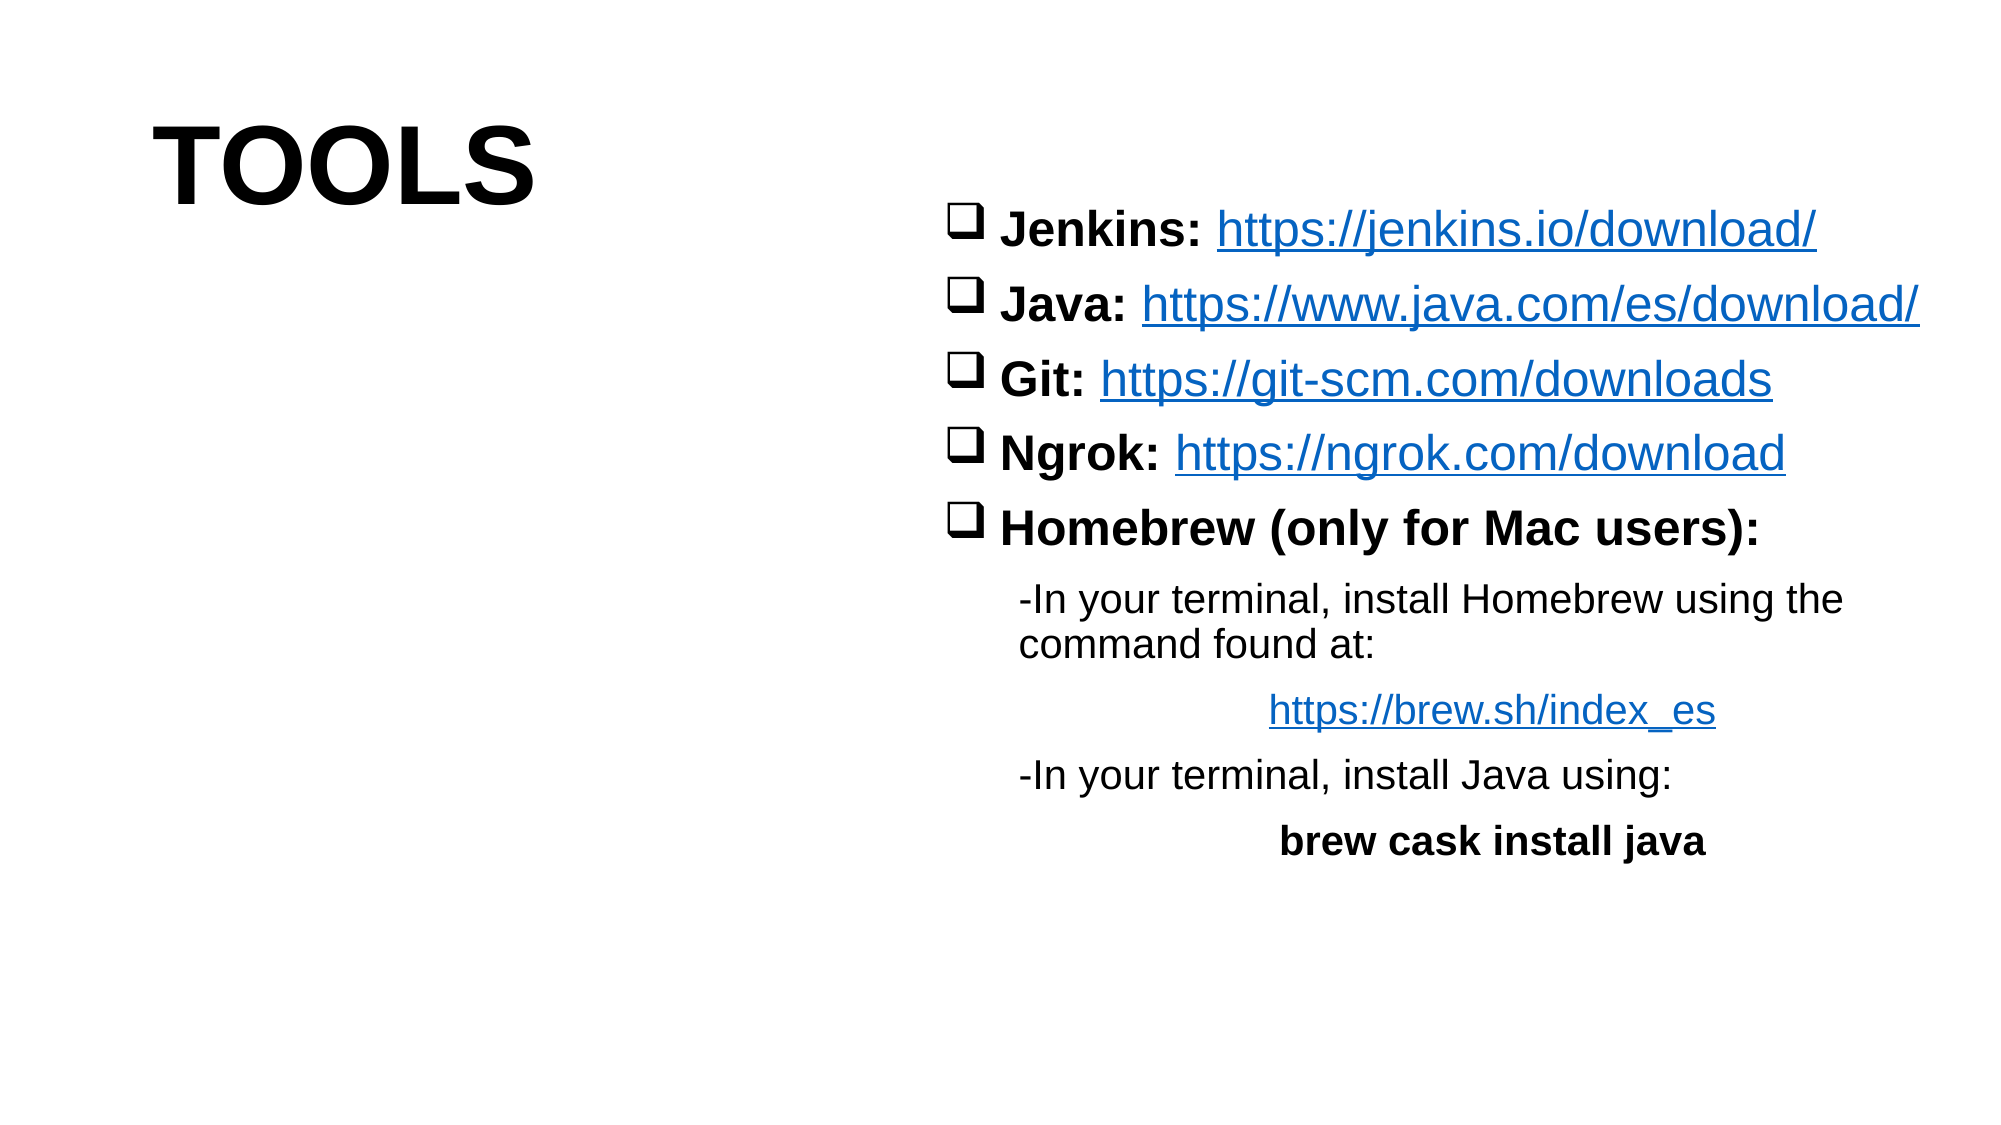

# TOOLS
Jenkins: https://jenkins.io/download/
Java: https://www.java.com/es/download/
Git: https://git-scm.com/downloads
Ngrok: https://ngrok.com/download
Homebrew (only for Mac users):
-In your terminal, install Homebrew using the command found at:
https://brew.sh/index_es
-In your terminal, install Java using:
brew cask install java